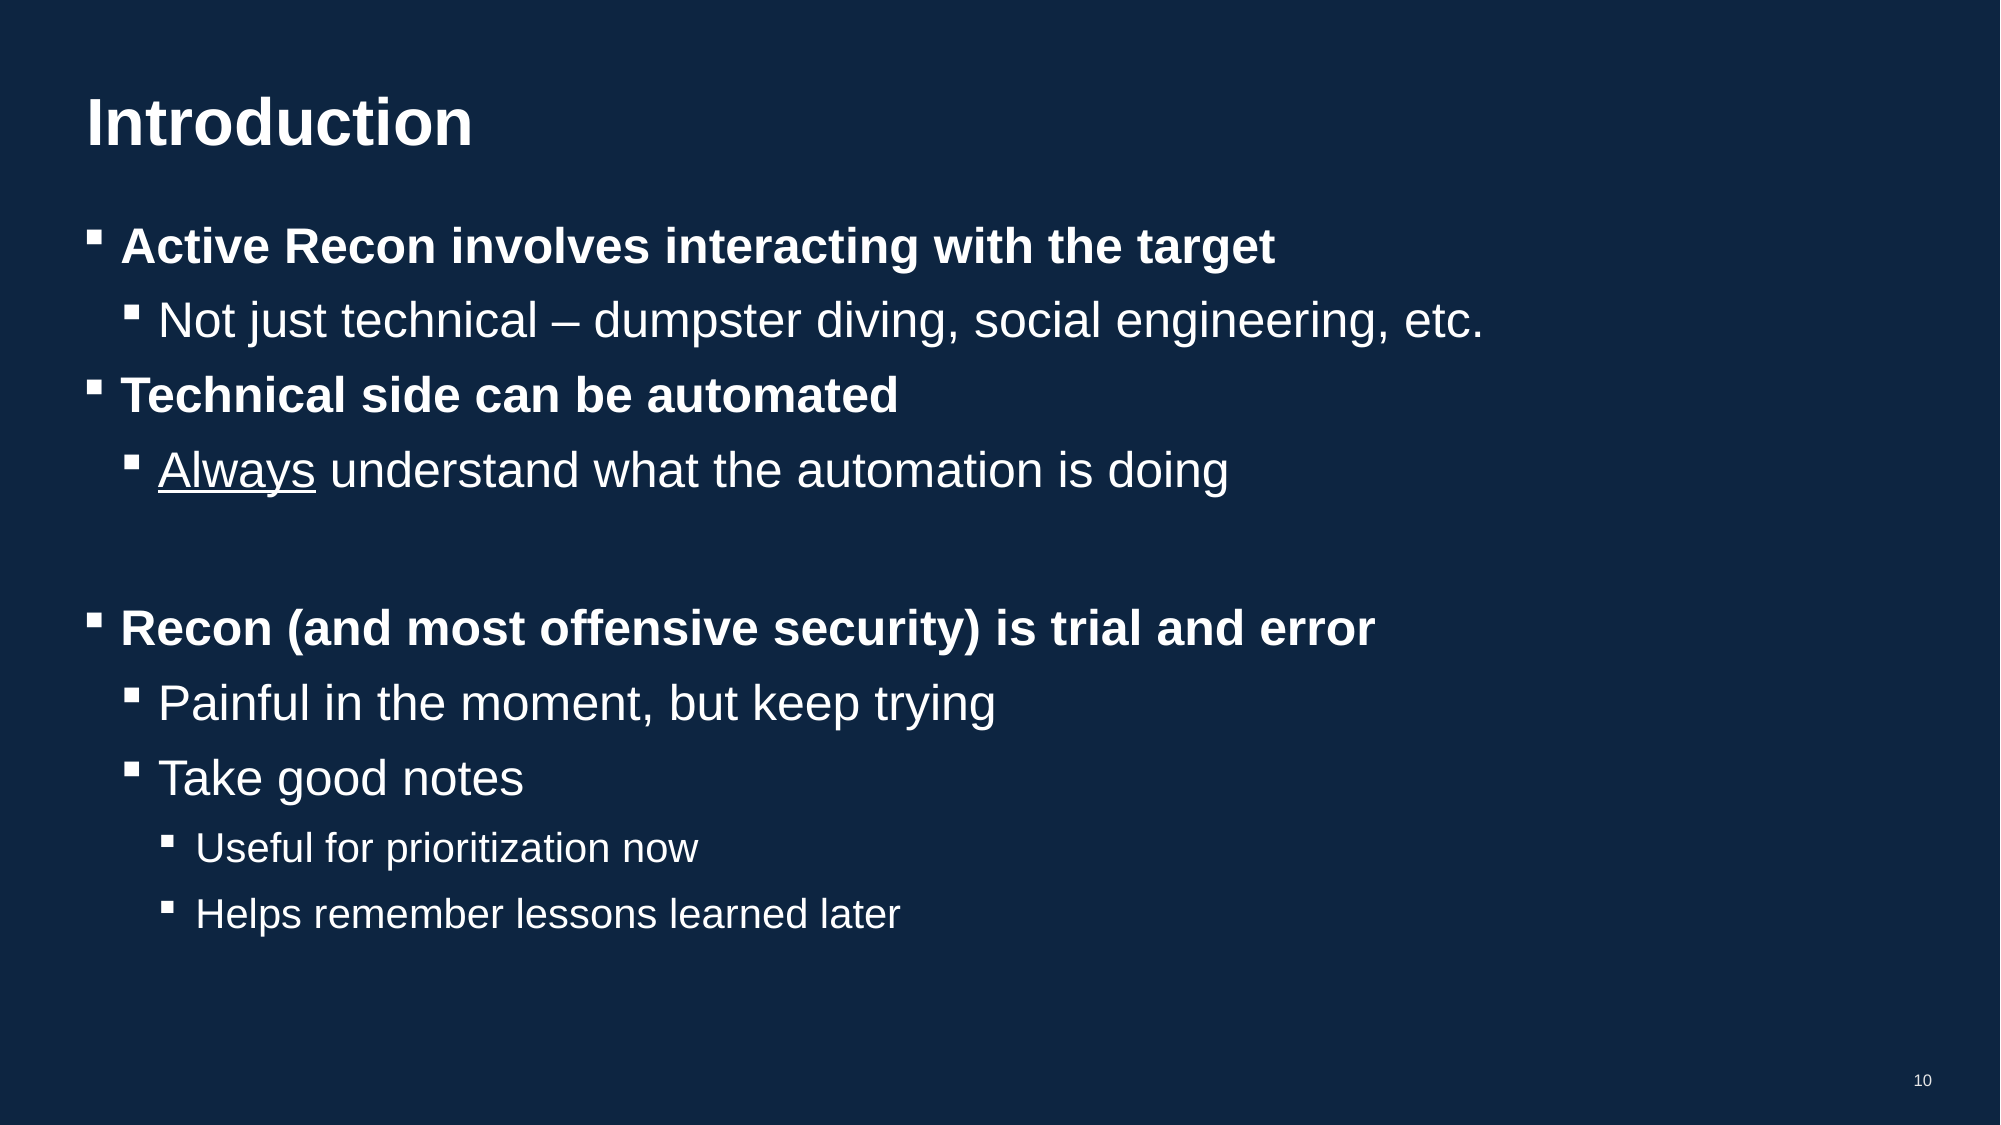

# Introduction
Active Recon involves interacting with the target
Not just technical – dumpster diving, social engineering, etc.
Technical side can be automated
Always understand what the automation is doing

Recon (and most offensive security) is trial and error
Painful in the moment, but keep trying
Take good notes
Useful for prioritization now
Helps remember lessons learned later
10